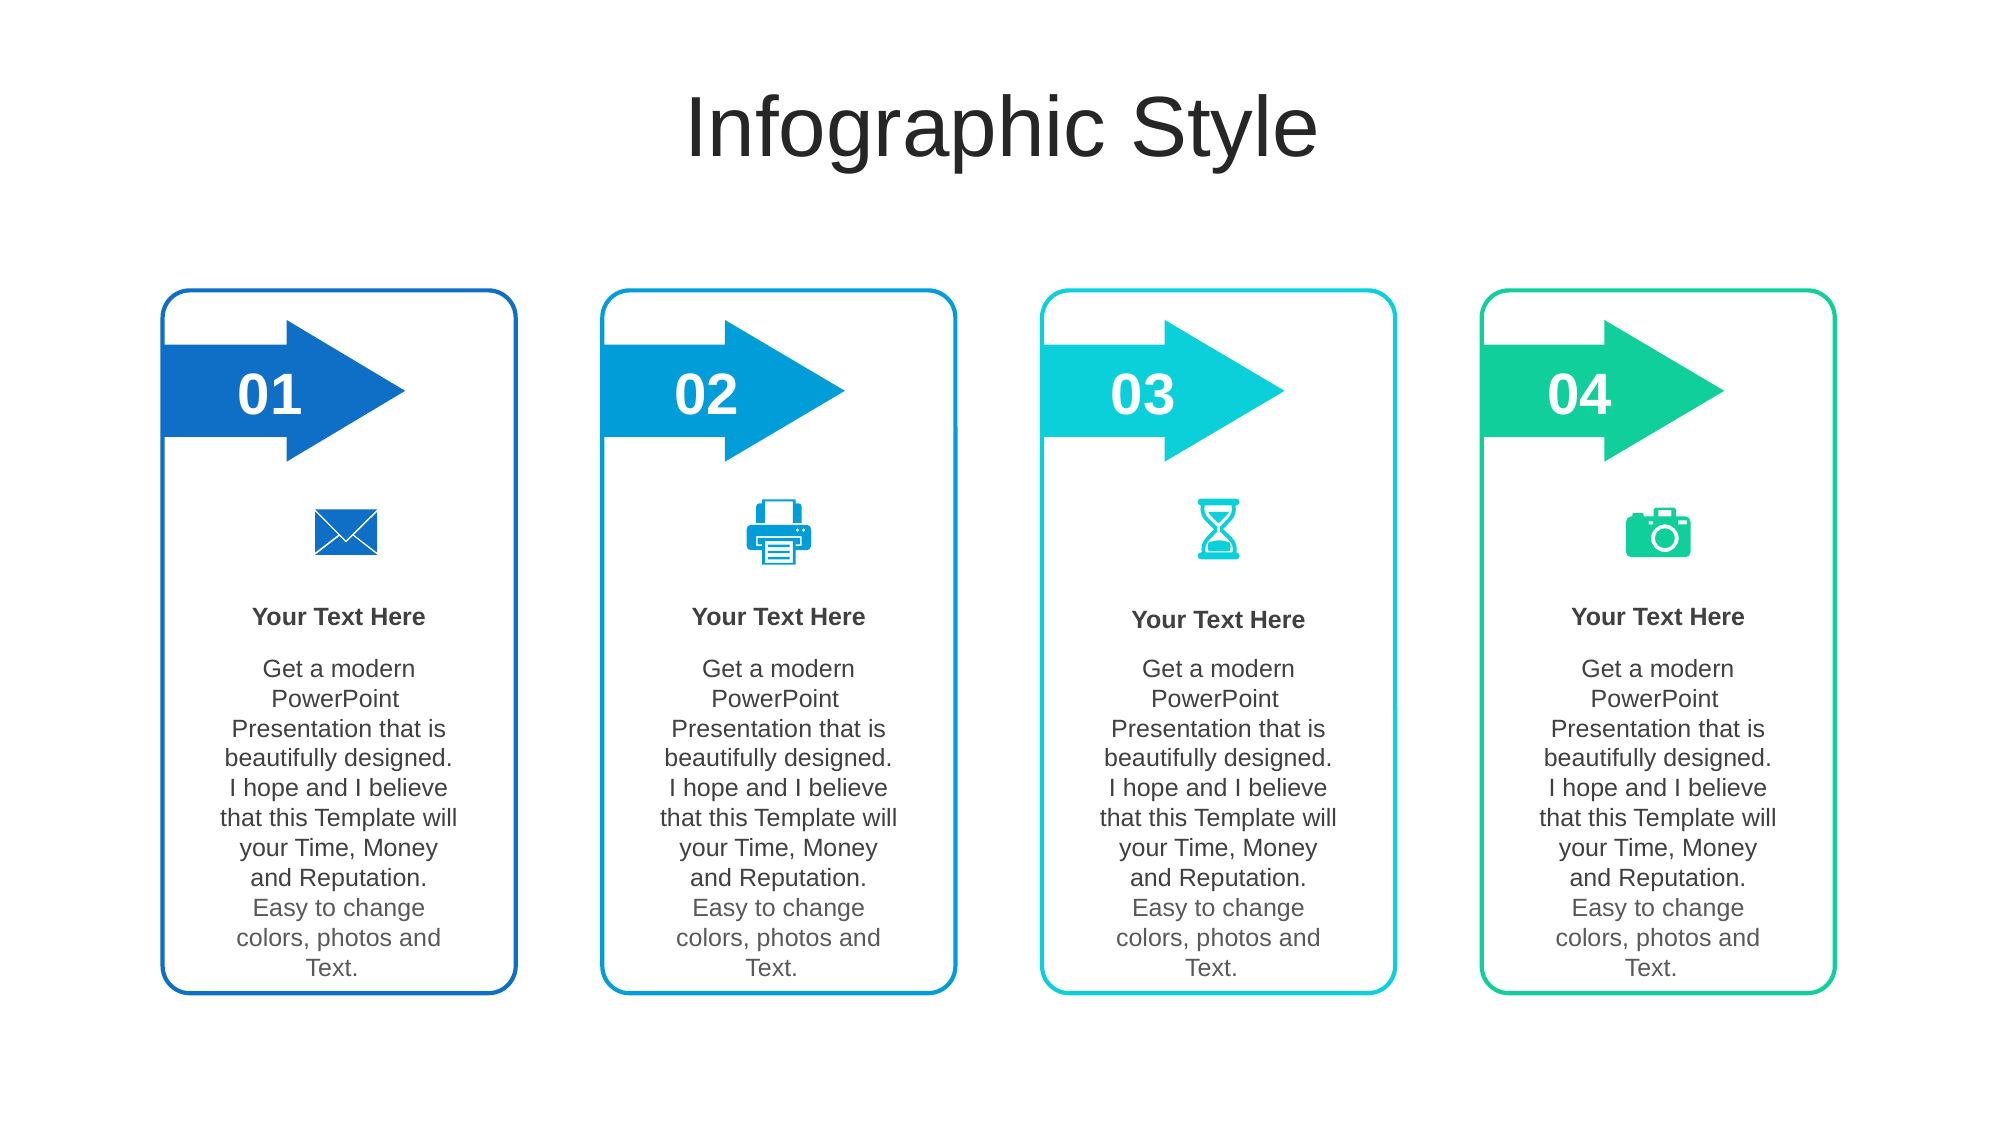

Infographic Style

01
02
03
04

Your Text Here
Get a modern PowerPoint  Presentation that is beautifully designed. I hope and I believe that this Template will your Time, Money and Reputation. Easy to change colors, photos and Text.
Your Text Here
Get a modern PowerPoint  Presentation that is beautifully designed. I hope and I believe that this Template will your Time, Money and Reputation. Easy to change colors, photos and Text.
Your Text Here
Get a modern PowerPoint  Presentation that is beautifully designed. I hope and I believe that this Template will your Time, Money and Reputation. Easy to change colors, photos and Text.
Your Text Here
Get a modern PowerPoint  Presentation that is beautifully designed. I hope and I believe that this Template will your Time, Money and Reputation. Easy to change colors, photos and Text.